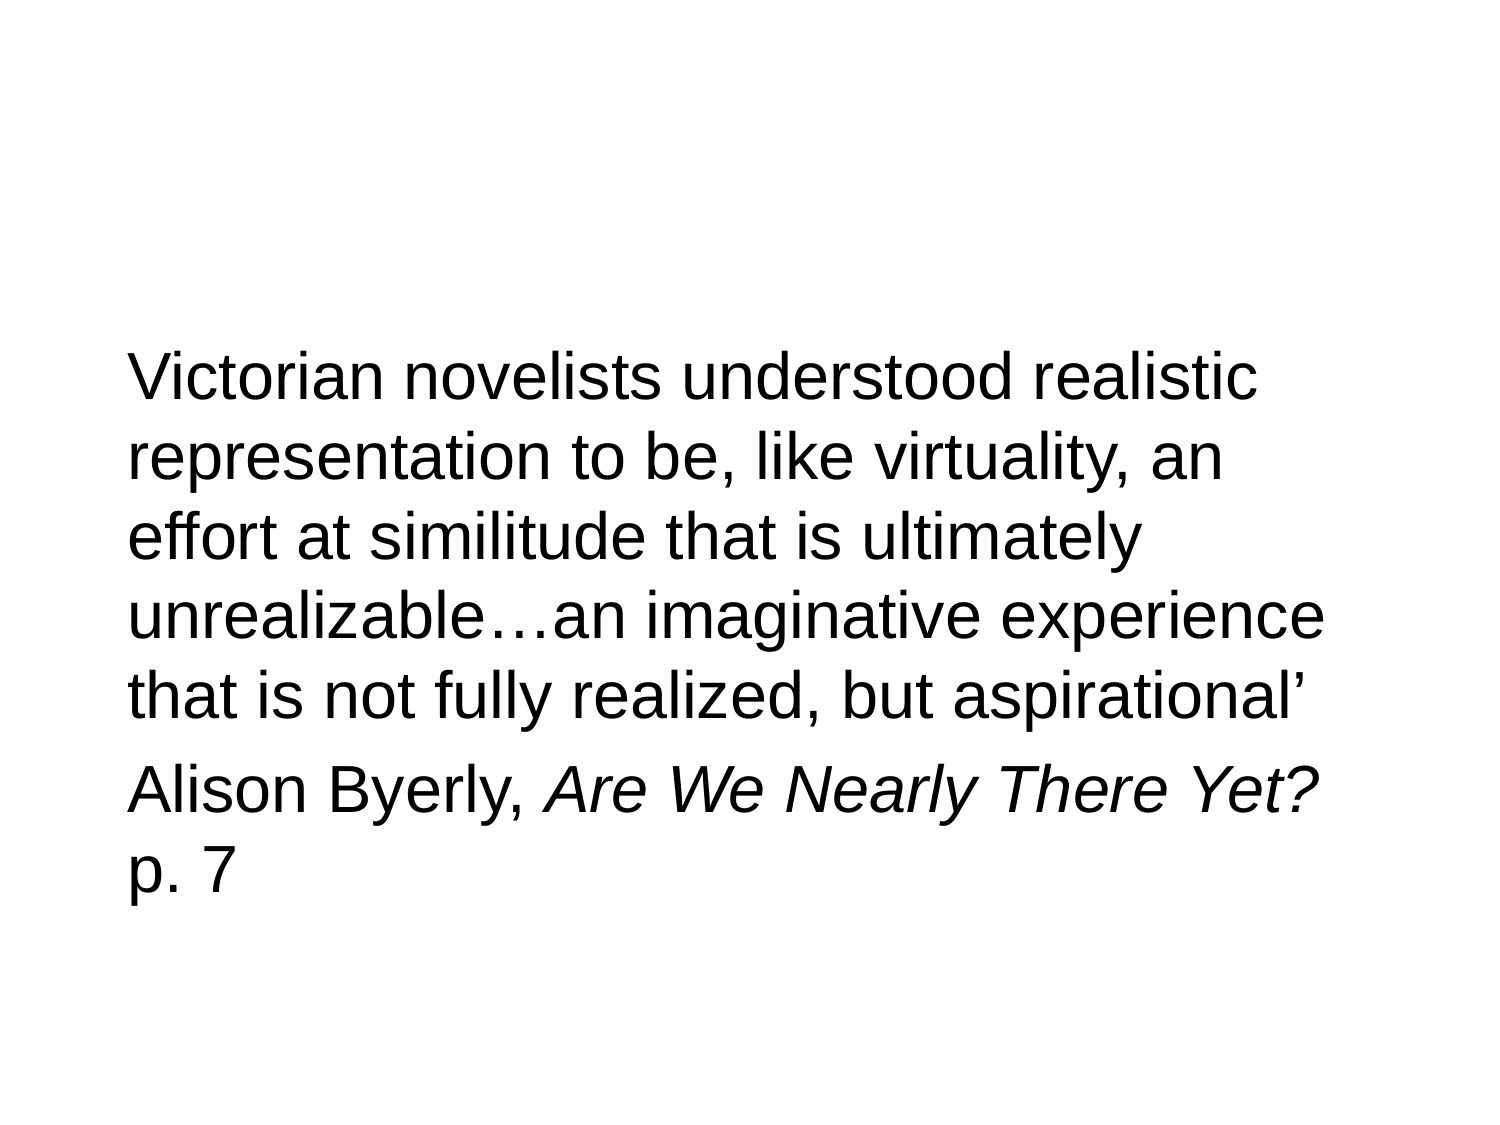

#
Victorian novelists understood realistic representation to be, like virtuality, an effort at similitude that is ultimately unrealizable…an imaginative experience that is not fully realized, but aspirational’
Alison Byerly, Are We Nearly There Yet? p. 7